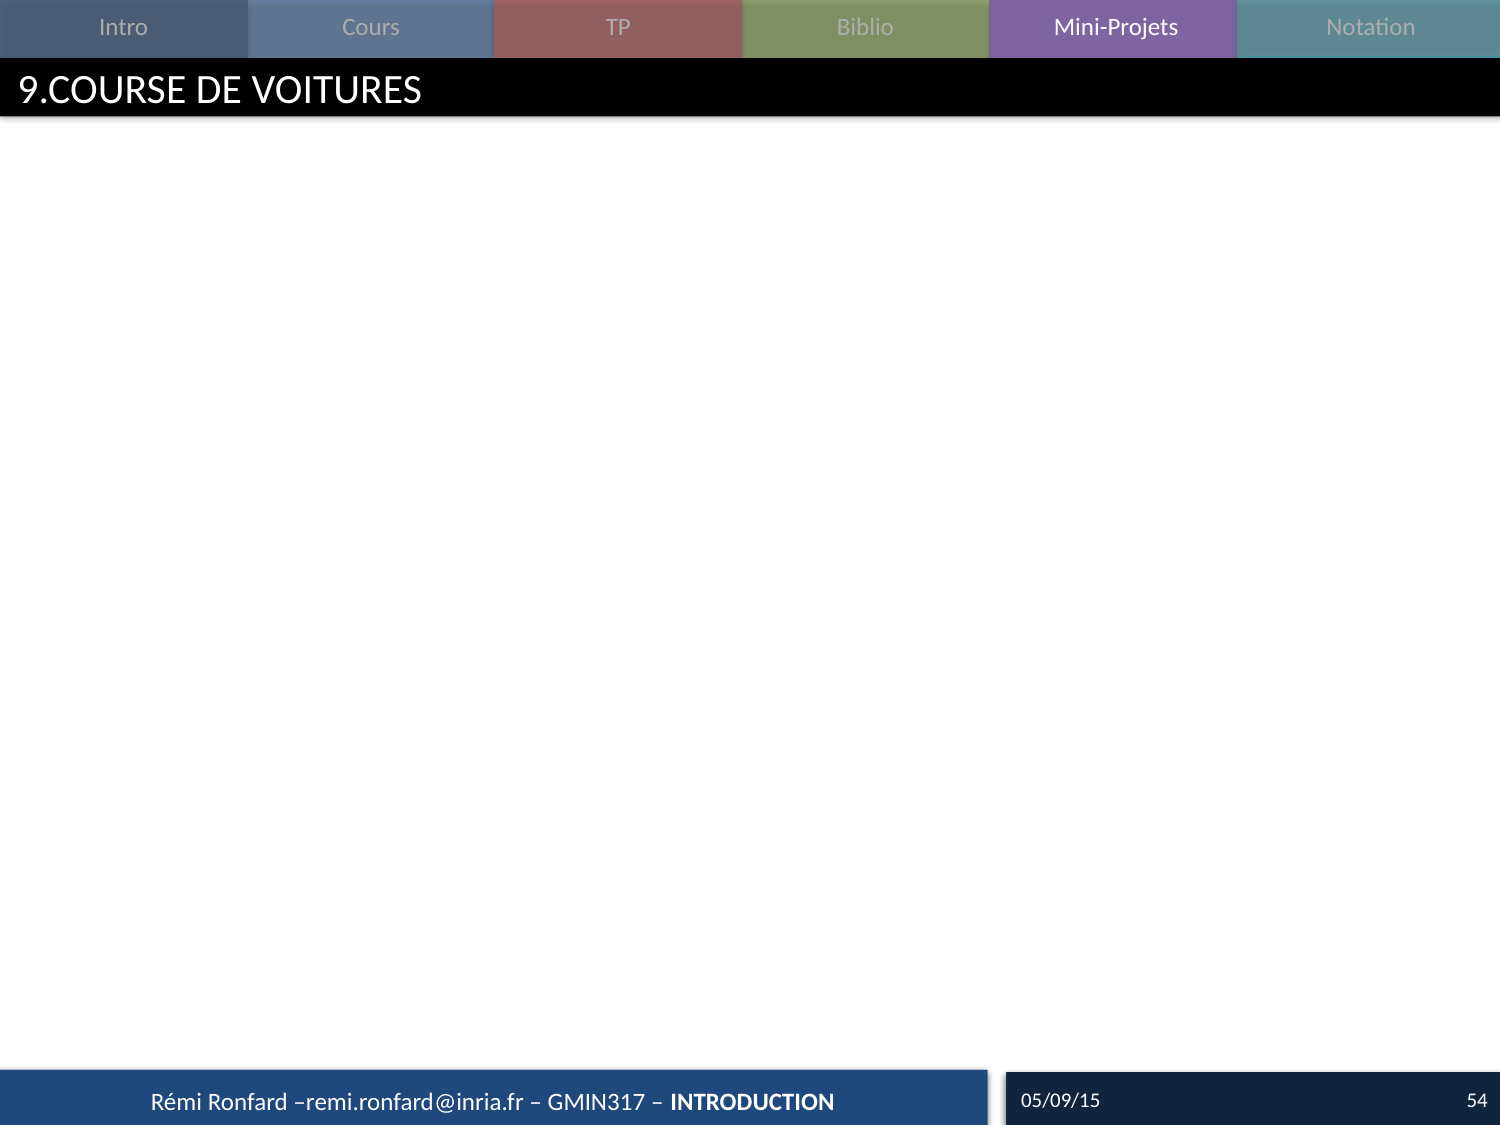

# 9.COURSE DE VOITURES
05/09/15
54
Rémi Ronfard –remi.ronfard@inria.fr – GMIN317 – INTRODUCTION